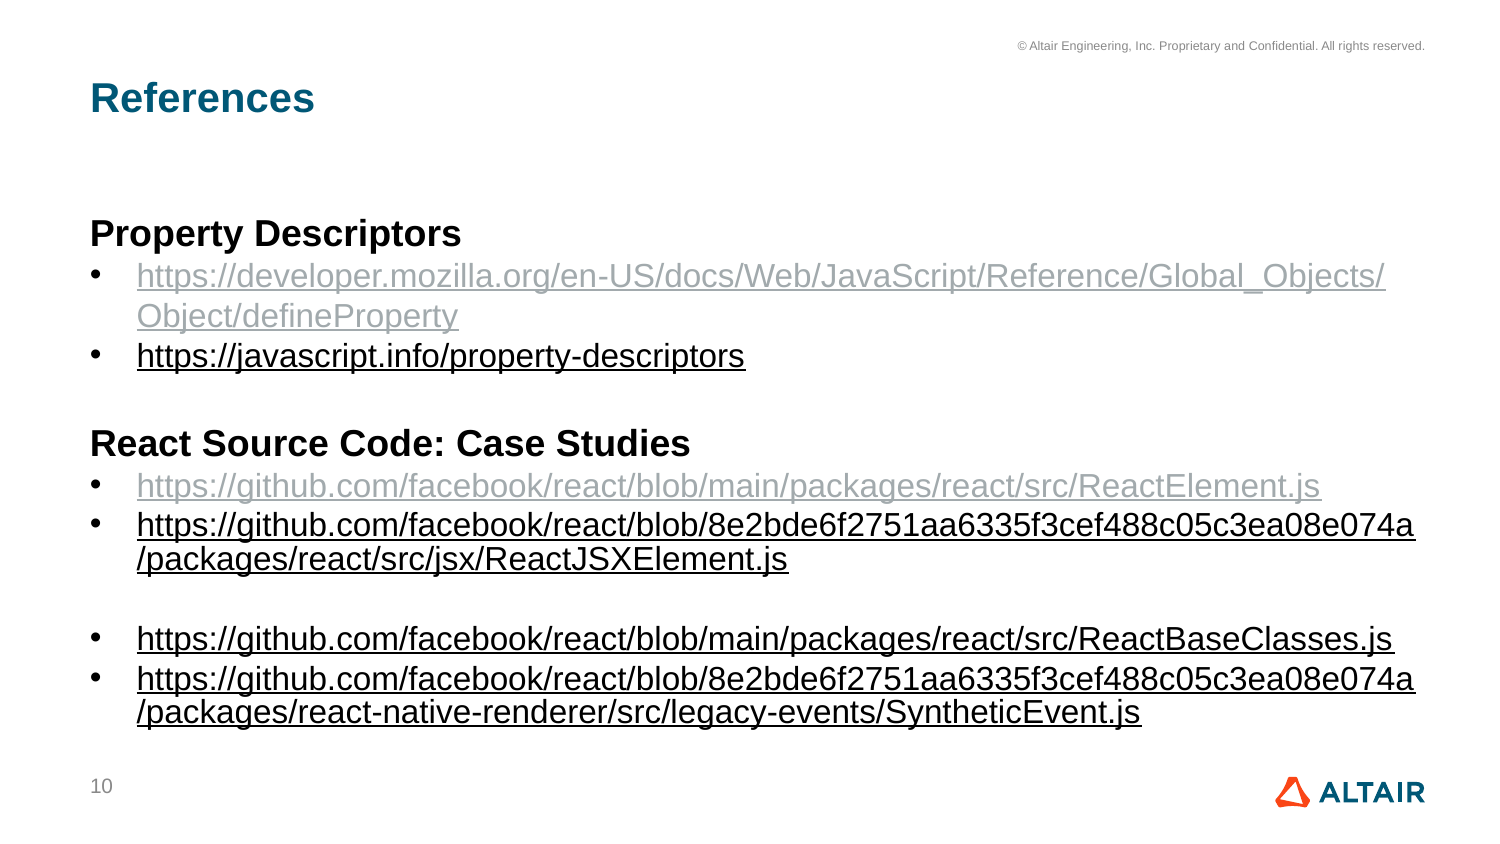

# References

Property Descriptors
https://developer.mozilla.org/en-US/docs/Web/JavaScript/Reference/Global_Objects/
Object/defineProperty
https://javascript.info/property-descriptors

React Source Code: Case Studies
https://github.com/facebook/react/blob/main/packages/react/src/ReactElement.js
https://github.com/facebook/react/blob/8e2bde6f2751aa6335f3cef488c05c3ea08e074a/packages/react/src/jsx/ReactJSXElement.js
https://github.com/facebook/react/blob/main/packages/react/src/ReactBaseClasses.js
https://github.com/facebook/react/blob/8e2bde6f2751aa6335f3cef488c05c3ea08e074a/packages/react-native-renderer/src/legacy-events/SyntheticEvent.js

10